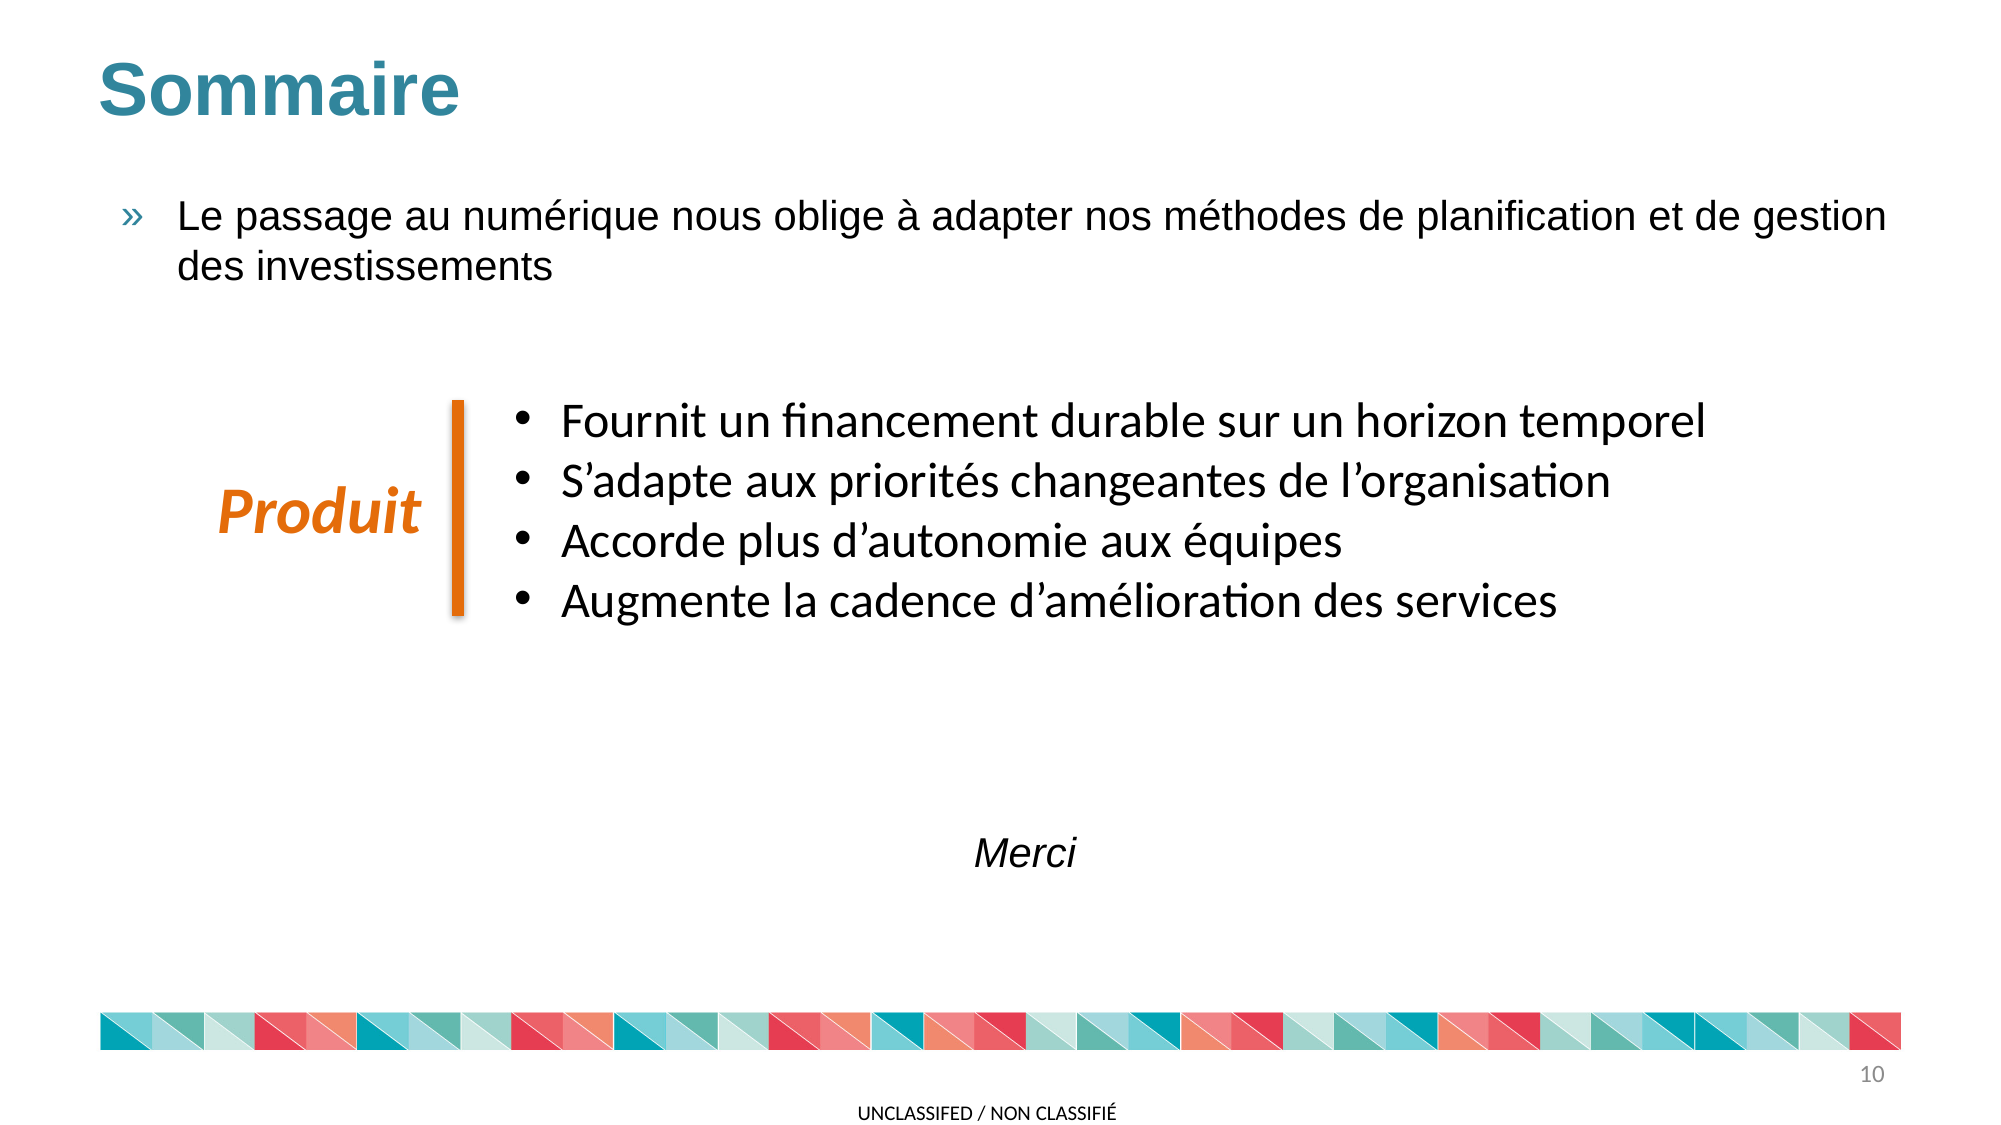

Sommaire
Le passage au numérique nous oblige à adapter nos méthodes de planification et de gestion des investissements
Fournit un financement durable sur un horizon temporel
S’adapte aux priorités changeantes de l’organisation
Accorde plus d’autonomie aux équipes
Augmente la cadence d’amélioration des services
Produit
Merci
10